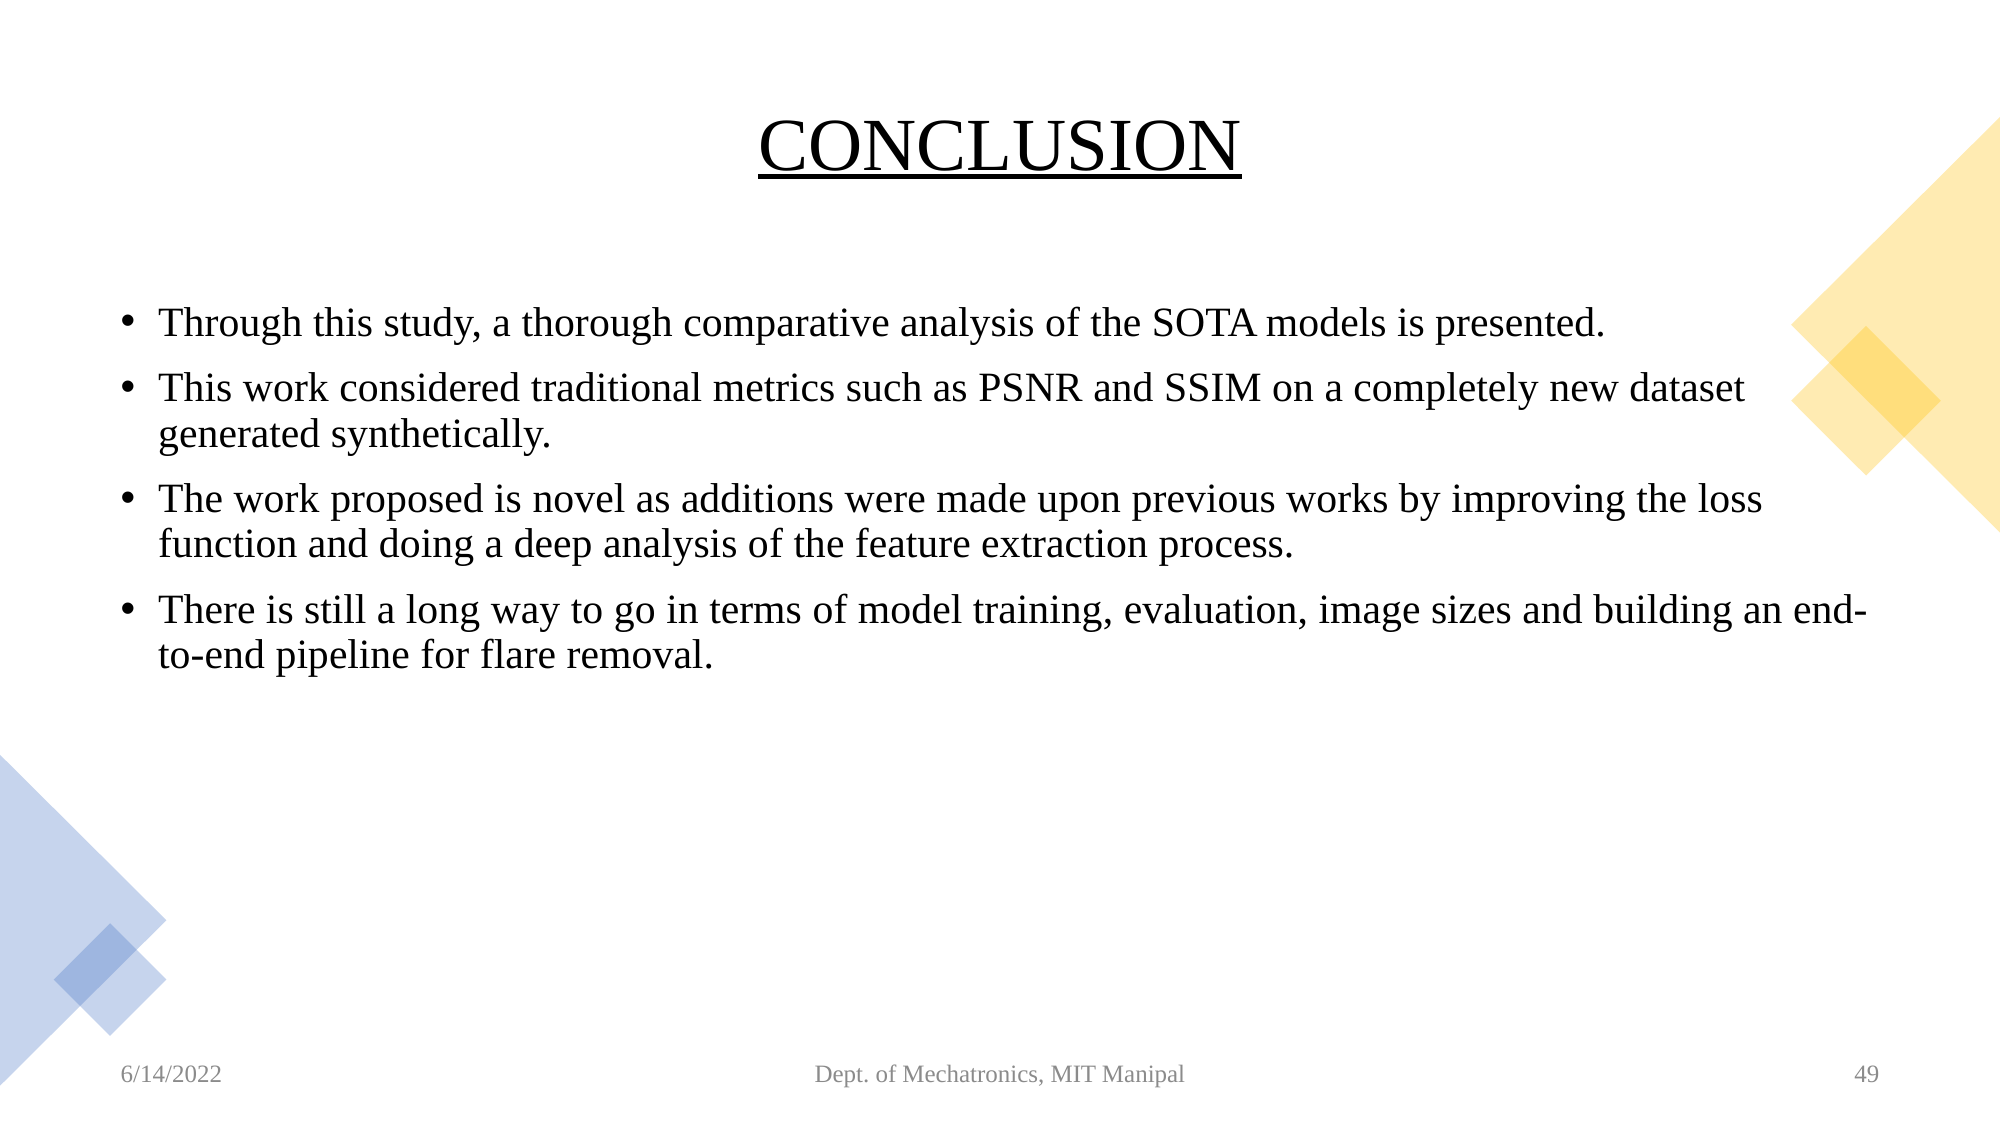

# CONCLUSION

Through this study, a thorough comparative analysis of the SOTA models is presented.
This work considered traditional metrics such as PSNR and SSIM on a completely new dataset generated synthetically.
The work proposed is novel as additions were made upon previous works by improving the loss function and doing a deep analysis of the feature extraction process.
There is still a long way to go in terms of model training, evaluation, image sizes and building an end-to-end pipeline for flare removal.

6/14/2022
Dept. of Mechatronics, MIT Manipal
49